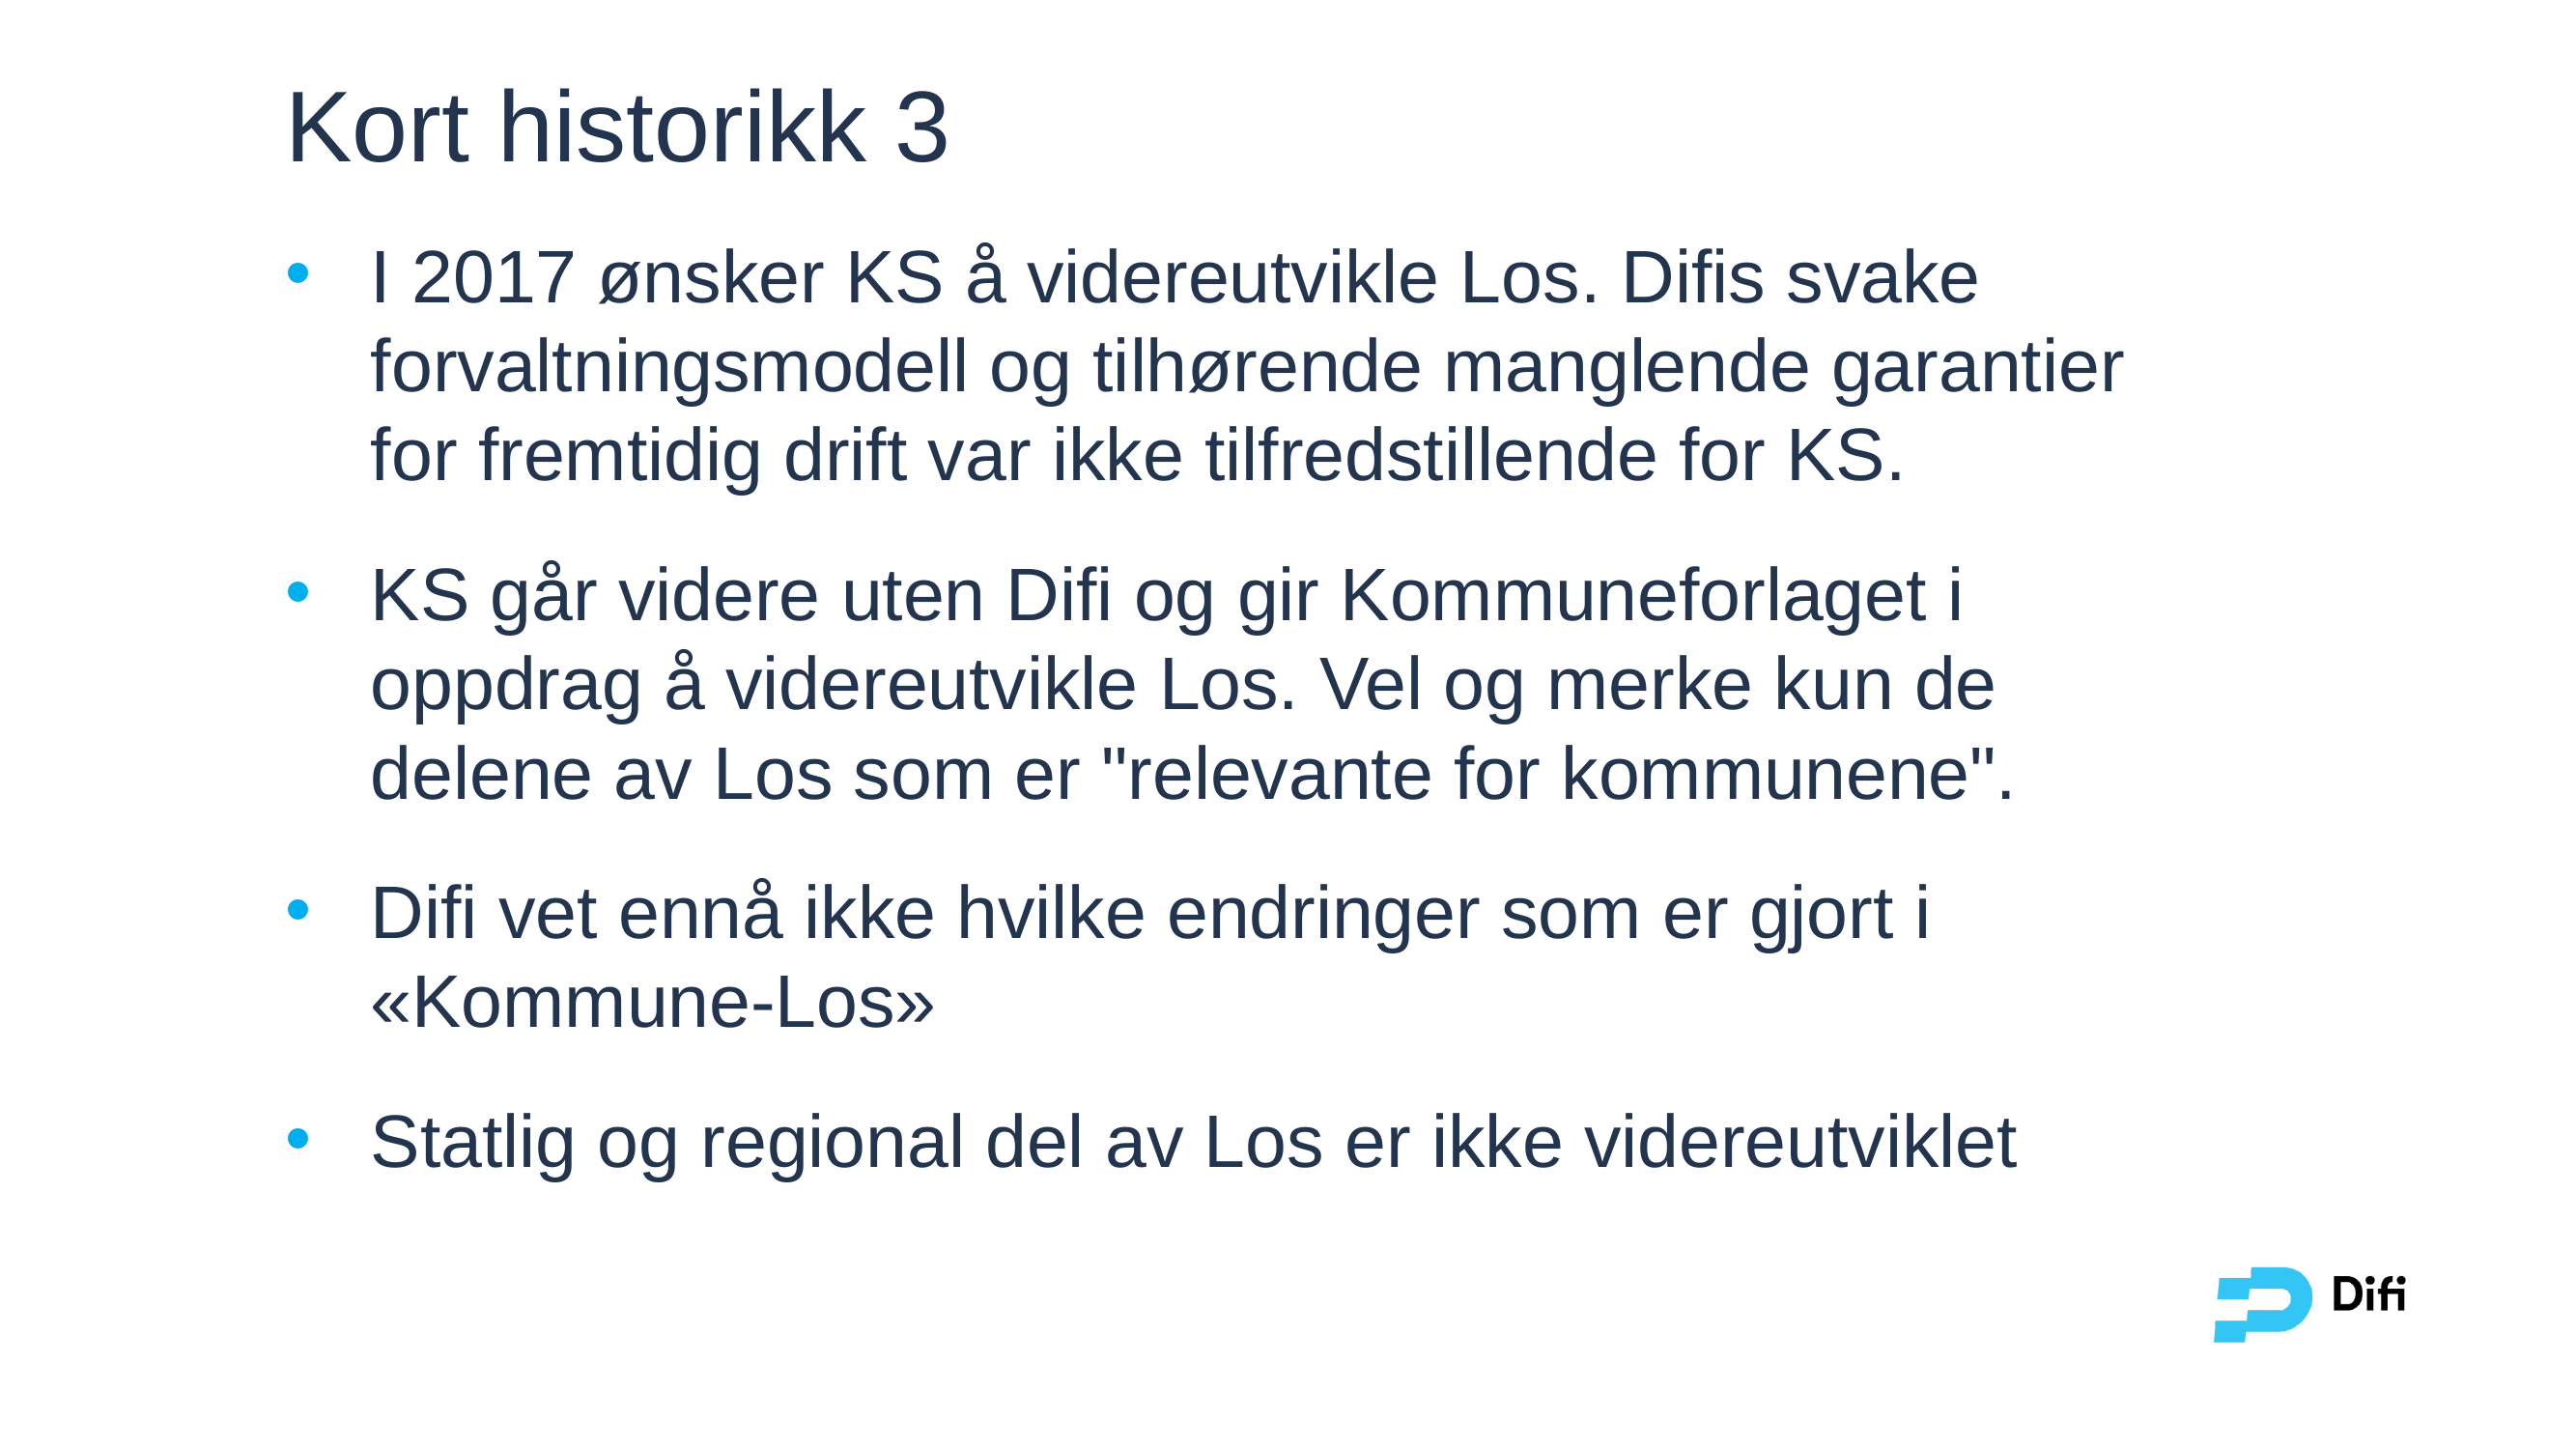

# Kort historikk 3
I 2017 ønsker KS å videreutvikle Los. Difis svake forvaltningsmodell og tilhørende manglende garantier for fremtidig drift var ikke tilfredstillende for KS.
KS går videre uten Difi og gir Kommuneforlaget i oppdrag å videreutvikle Los. Vel og merke kun de delene av Los som er "relevante for kommunene".
Difi vet ennå ikke hvilke endringer som er gjort i «Kommune-Los»
Statlig og regional del av Los er ikke videreutviklet